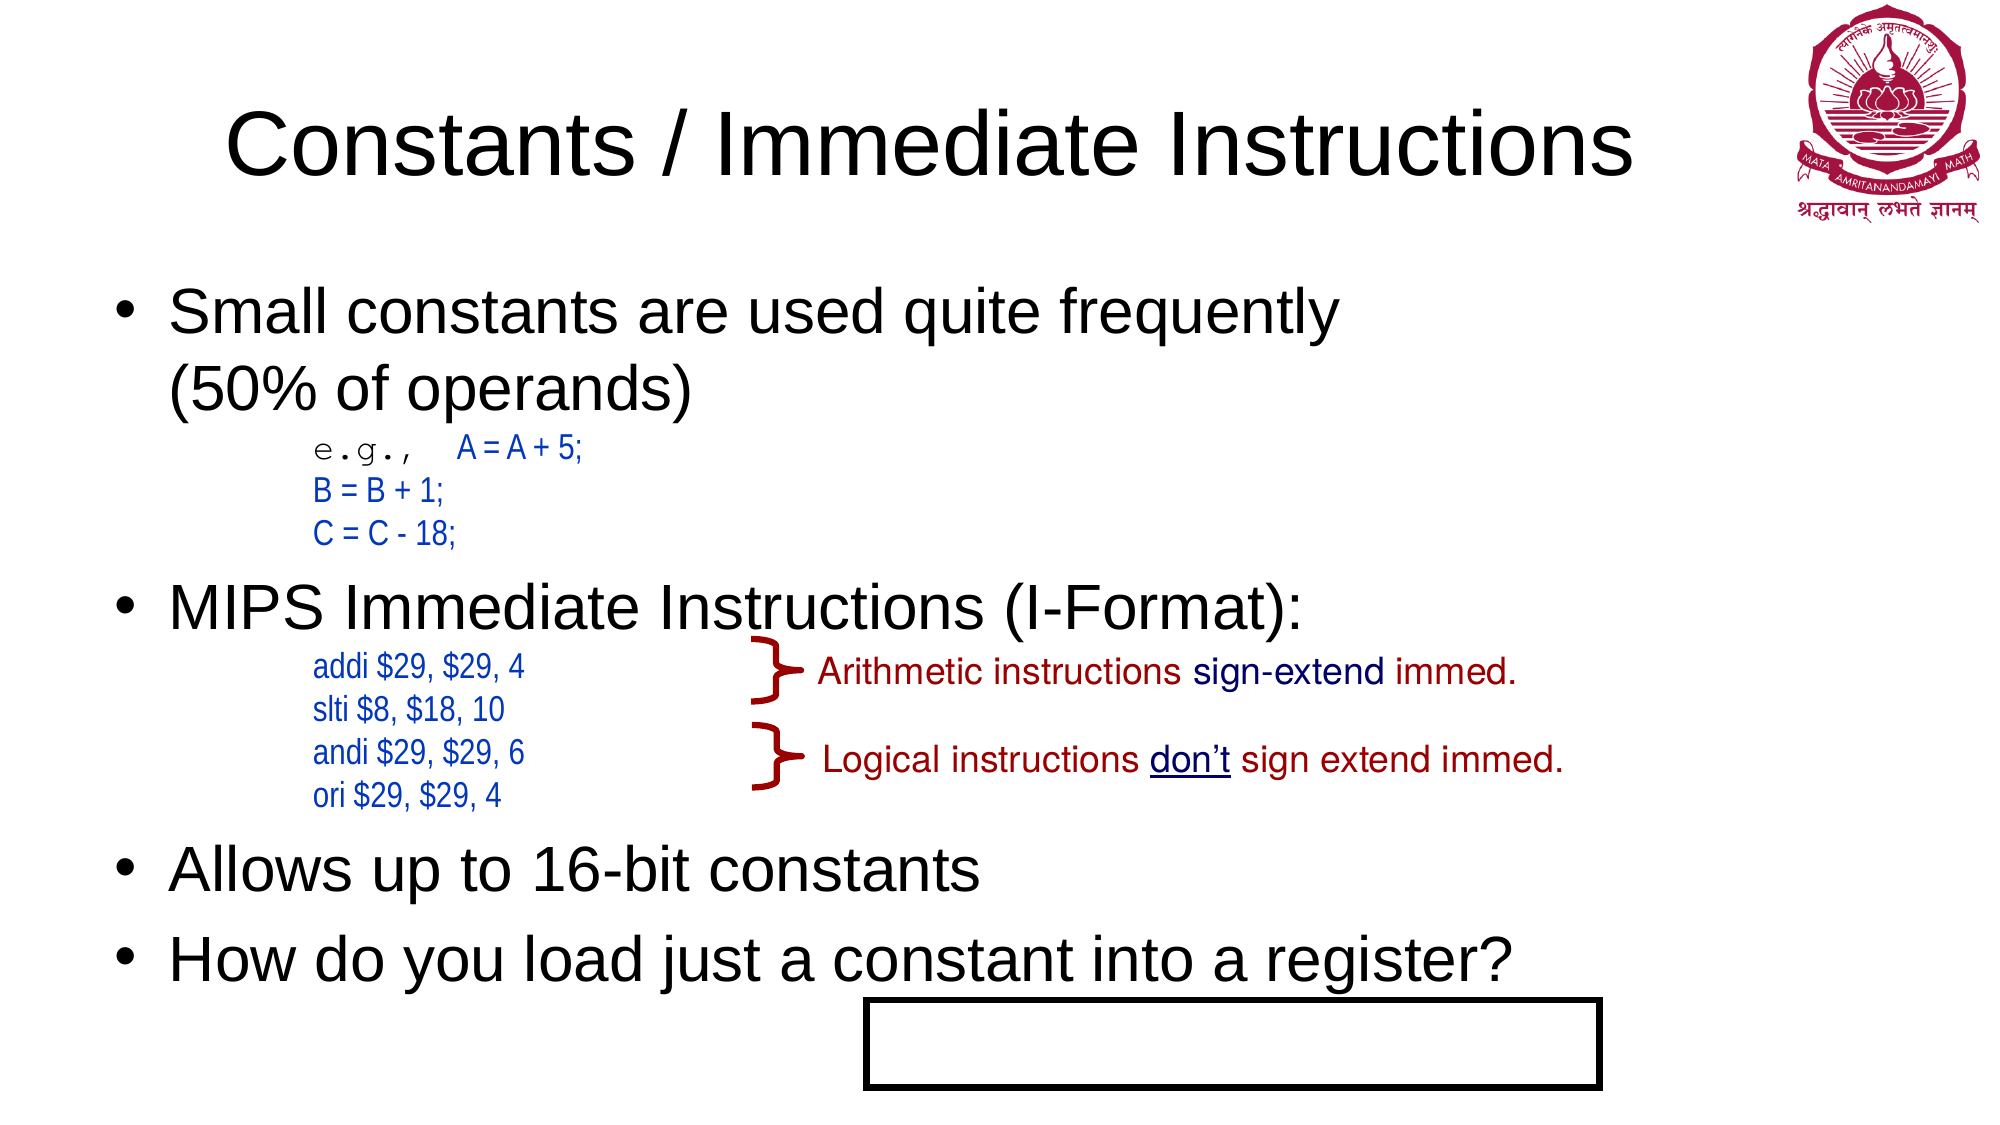

# Constants / Immediate Instructions
Small constants are used quite frequently
(50% of operands)
	e.g., 	A = A + 5;
		B = B + 1;
		C = C - 18;
MIPS Immediate Instructions (I-Format):
 	addi $29, $29, 4
	slti $8, $18, 10
	andi $29, $29, 6
	ori $29, $29, 4
Allows up to 16-bit constants
How do you load just a constant into a register?
Arithmetic instructions sign-extend immed.

Logical instructions don’t sign extend immed.

   ori $5, $zero, 666